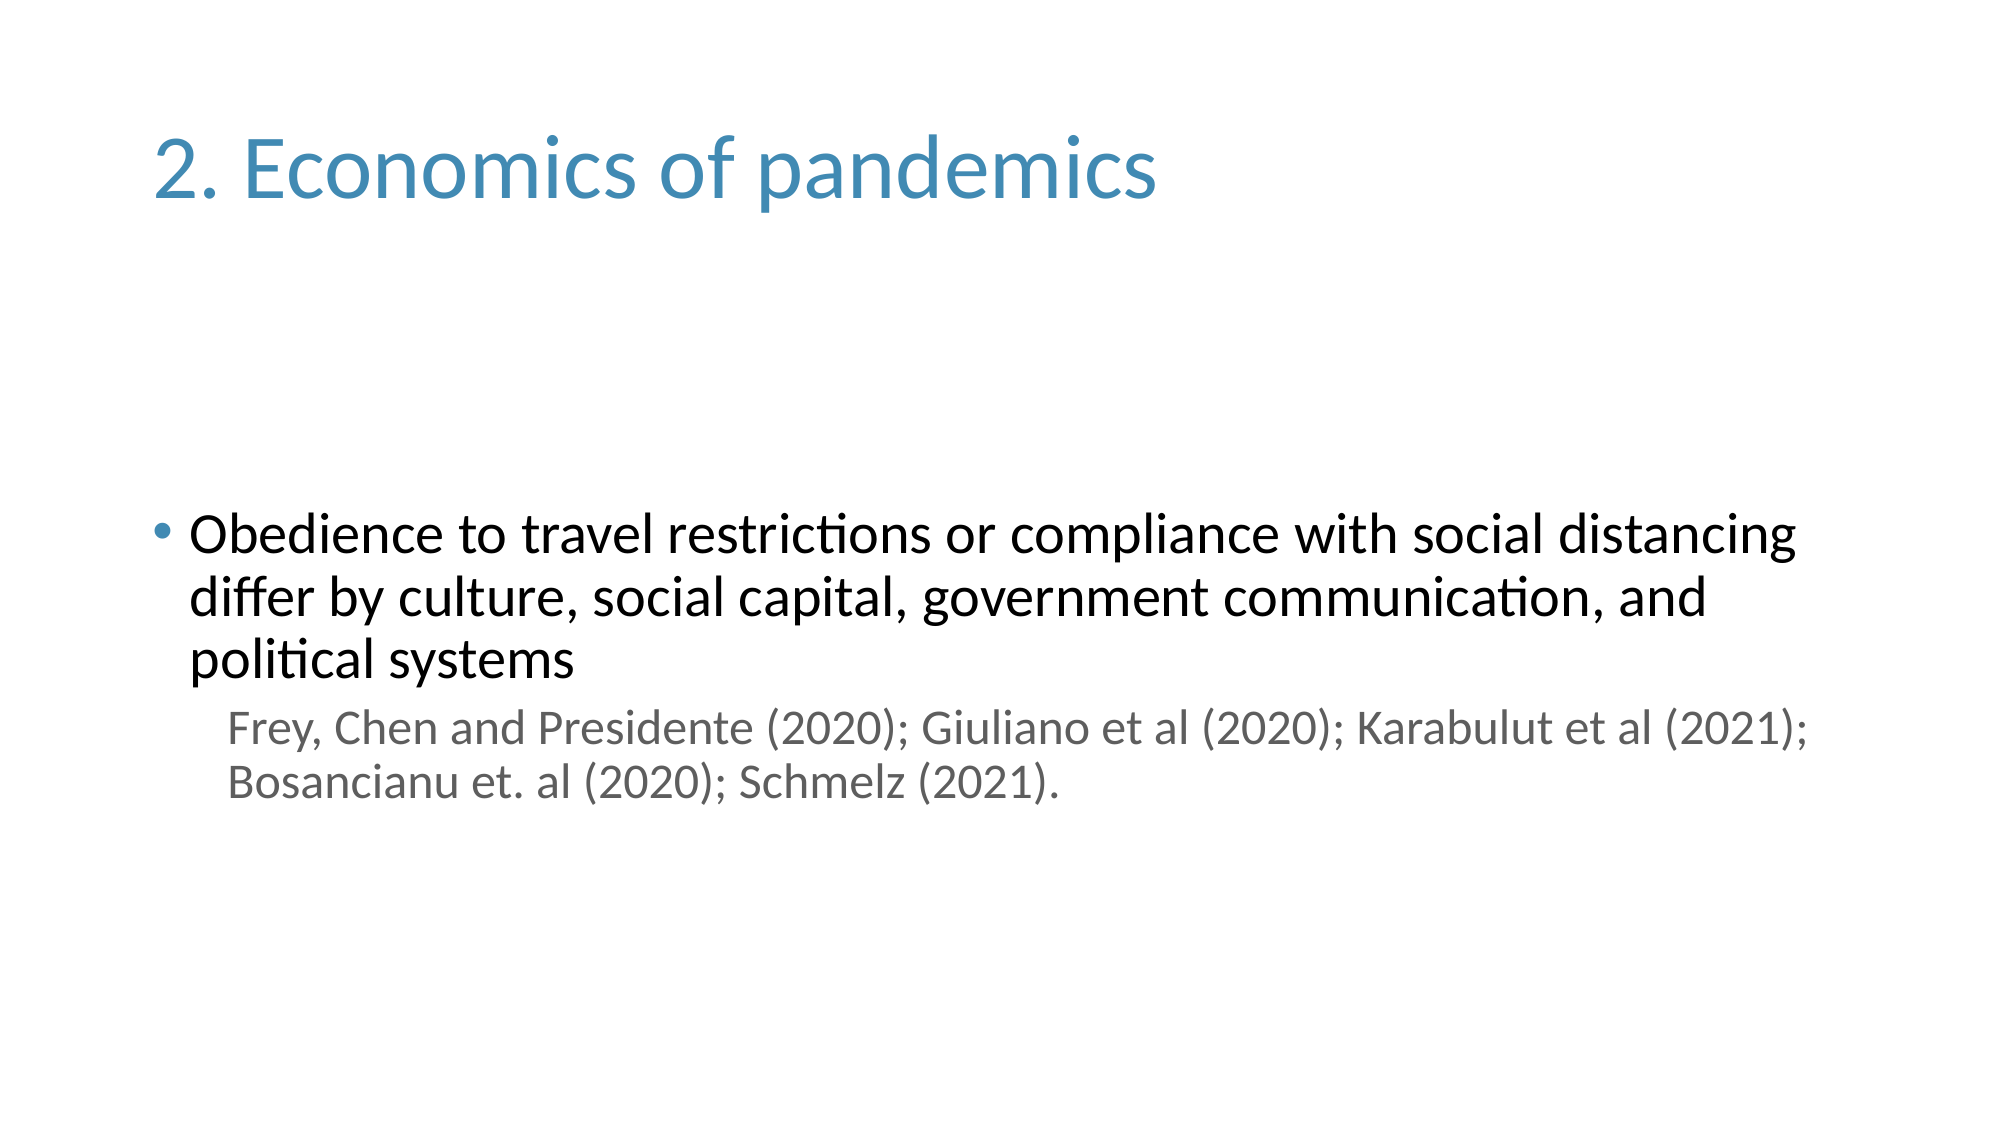

# 2. Economics of pandemics
Obedience to travel restrictions or compliance with social distancing differ by culture, social capital, government communication, and political systems
Frey, Chen and Presidente (2020); Giuliano et al (2020); Karabulut et al (2021); Bosancianu et. al (2020); Schmelz (2021).